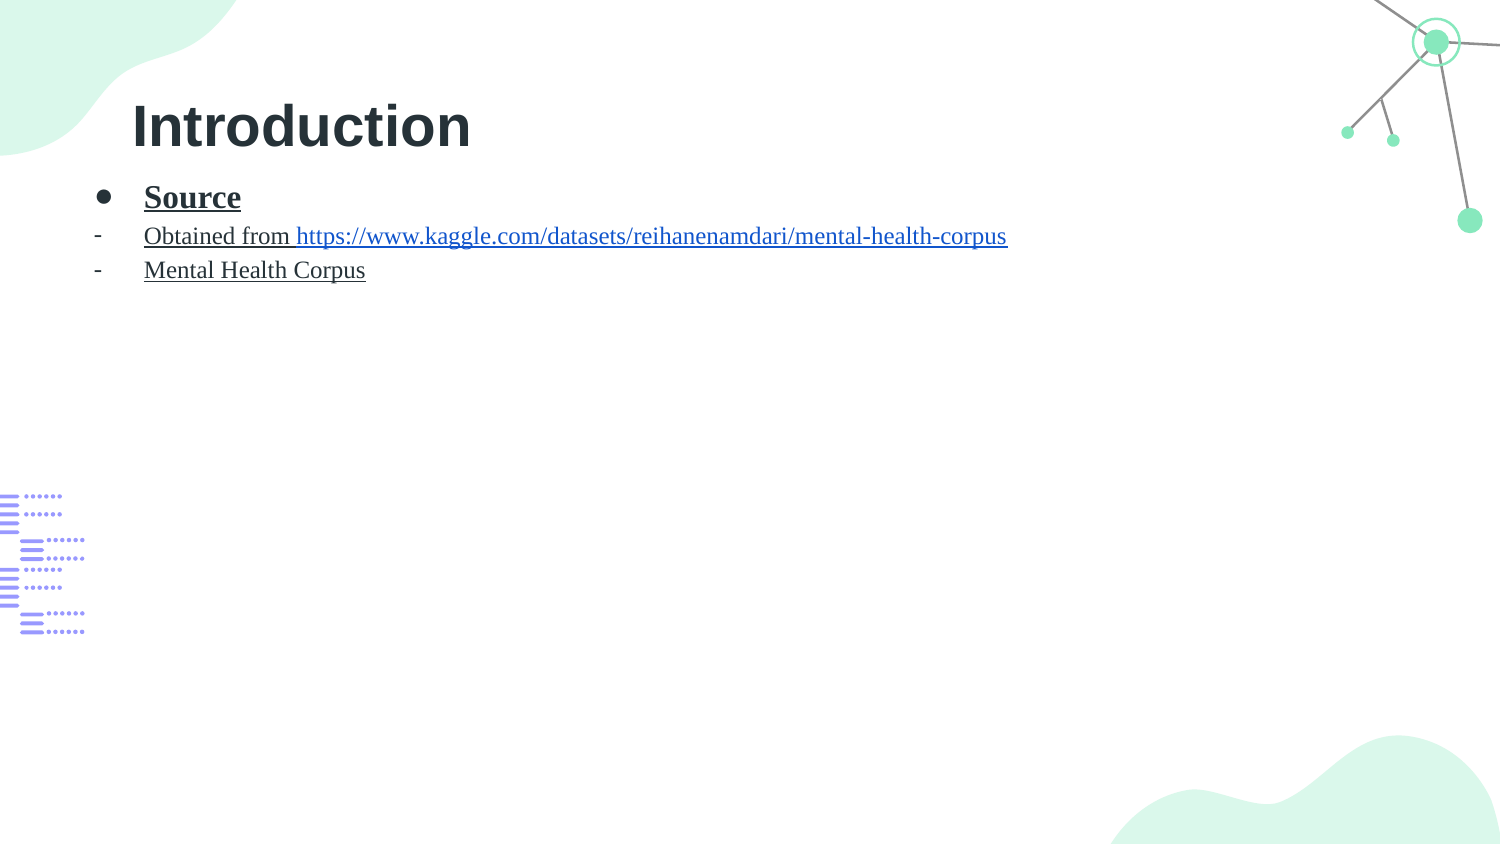

# Introduction
Source
Obtained from https://www.kaggle.com/datasets/reihanenamdari/mental-health-corpus
Mental Health Corpus